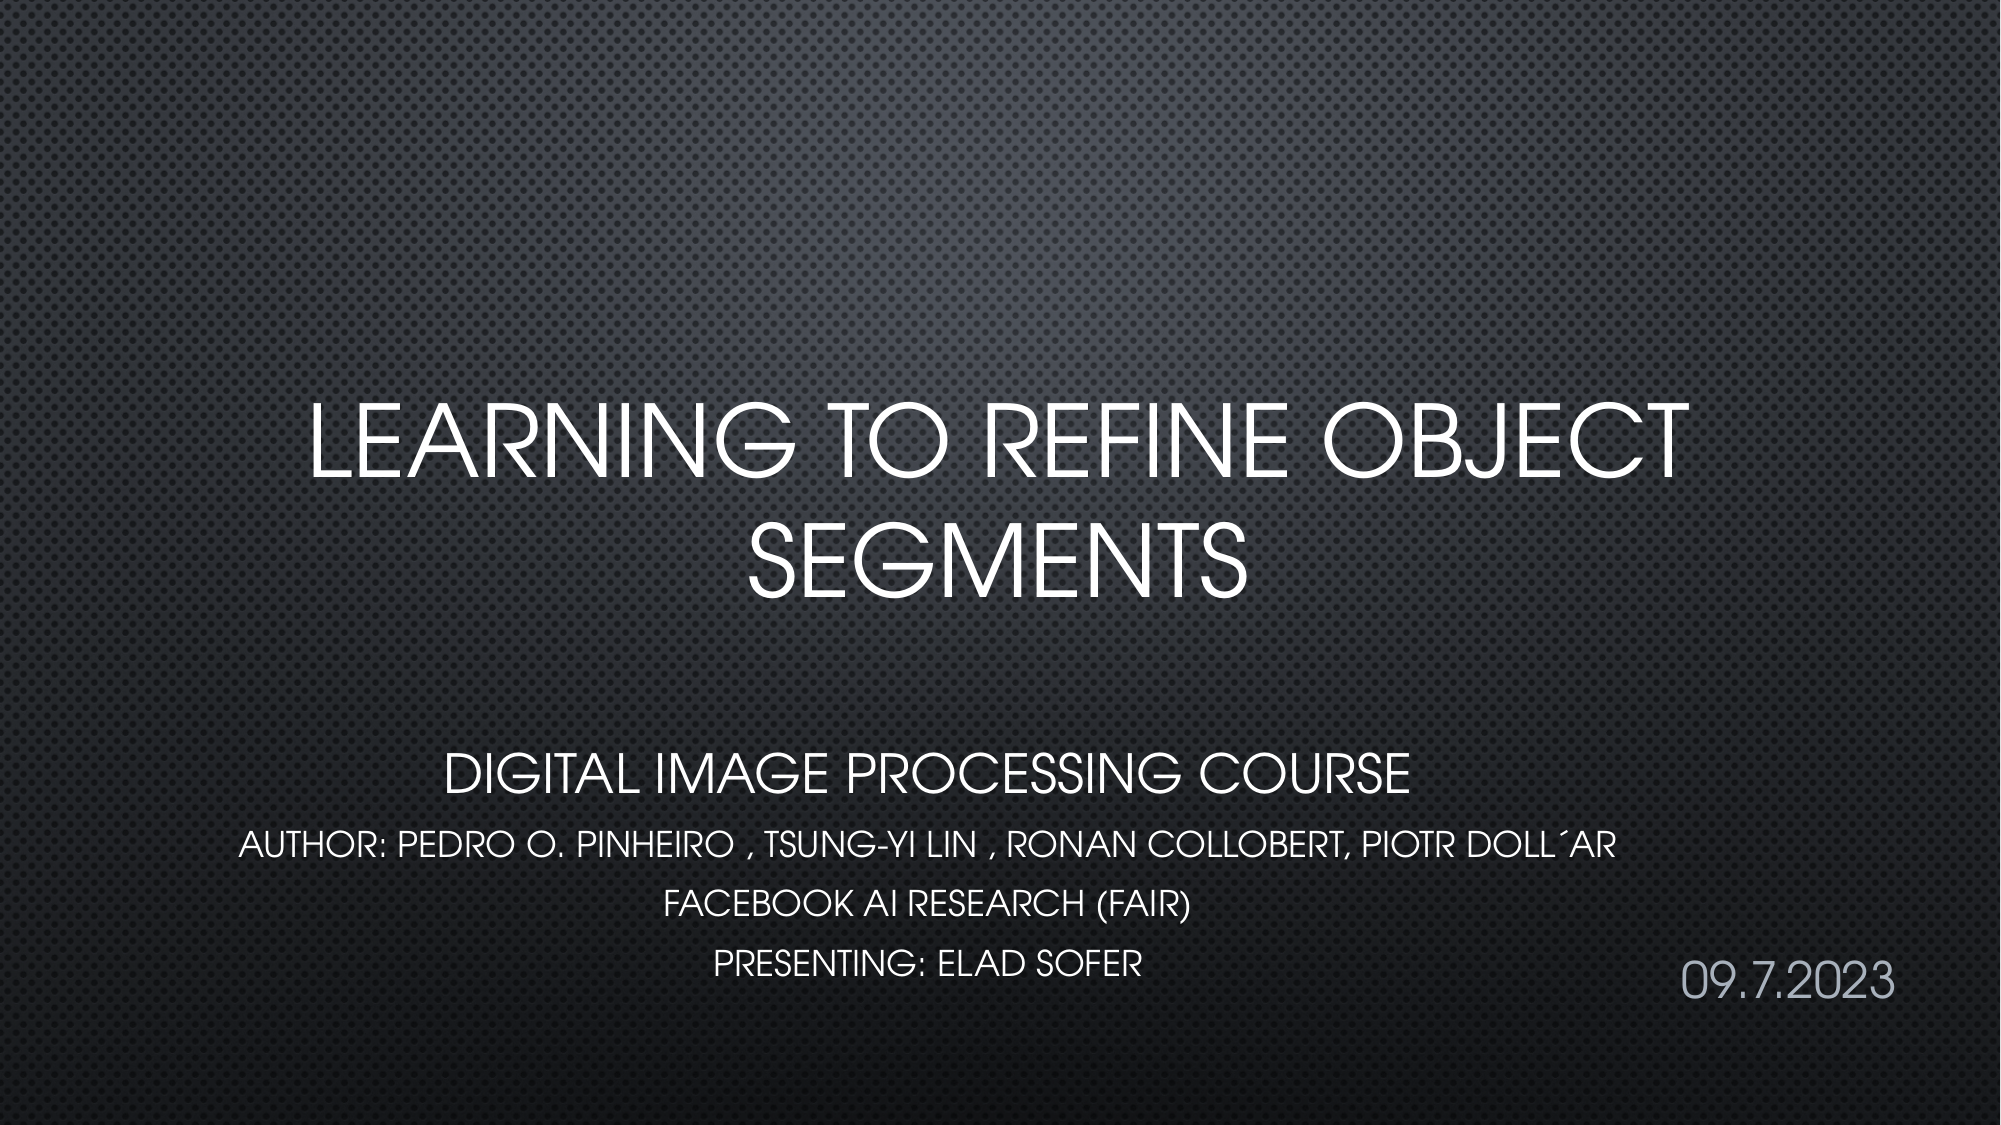

# LEARNING TO REFINE OBJECT SEGMENTS
Digital Image Processing Course
Author: Pedro O. Pinheiro , Tsung-Yi Lin , Ronan Collobert, Piotr Doll´ar
FACEBOOK AI RESEARCH (FAIR)
Presenting: ELAD SOFER

09.7.2023